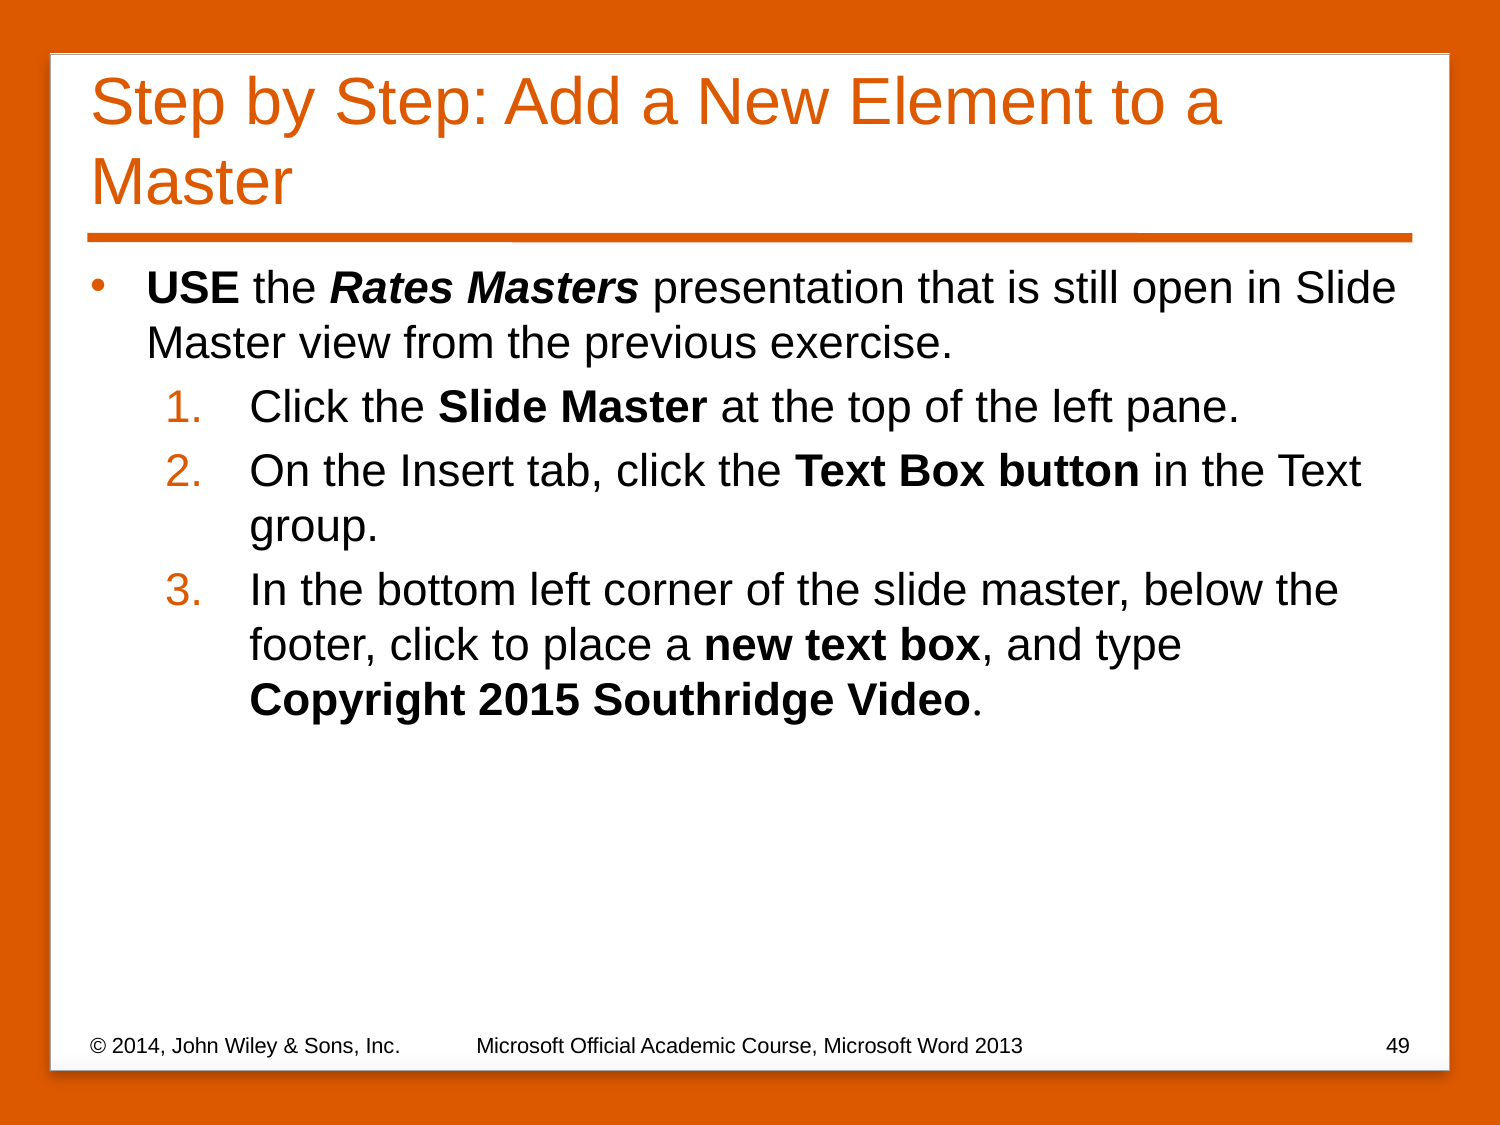

# Step by Step: Add a New Element to a Master
USE the Rates Masters presentation that is still open in Slide Master view from the previous exercise.
Click the Slide Master at the top of the left pane.
On the Insert tab, click the Text Box button in the Text group.
In the bottom left corner of the slide master, below the footer, click to place a new text box, and type Copyright 2015 Southridge Video.
© 2014, John Wiley & Sons, Inc.
Microsoft Official Academic Course, Microsoft Word 2013
49